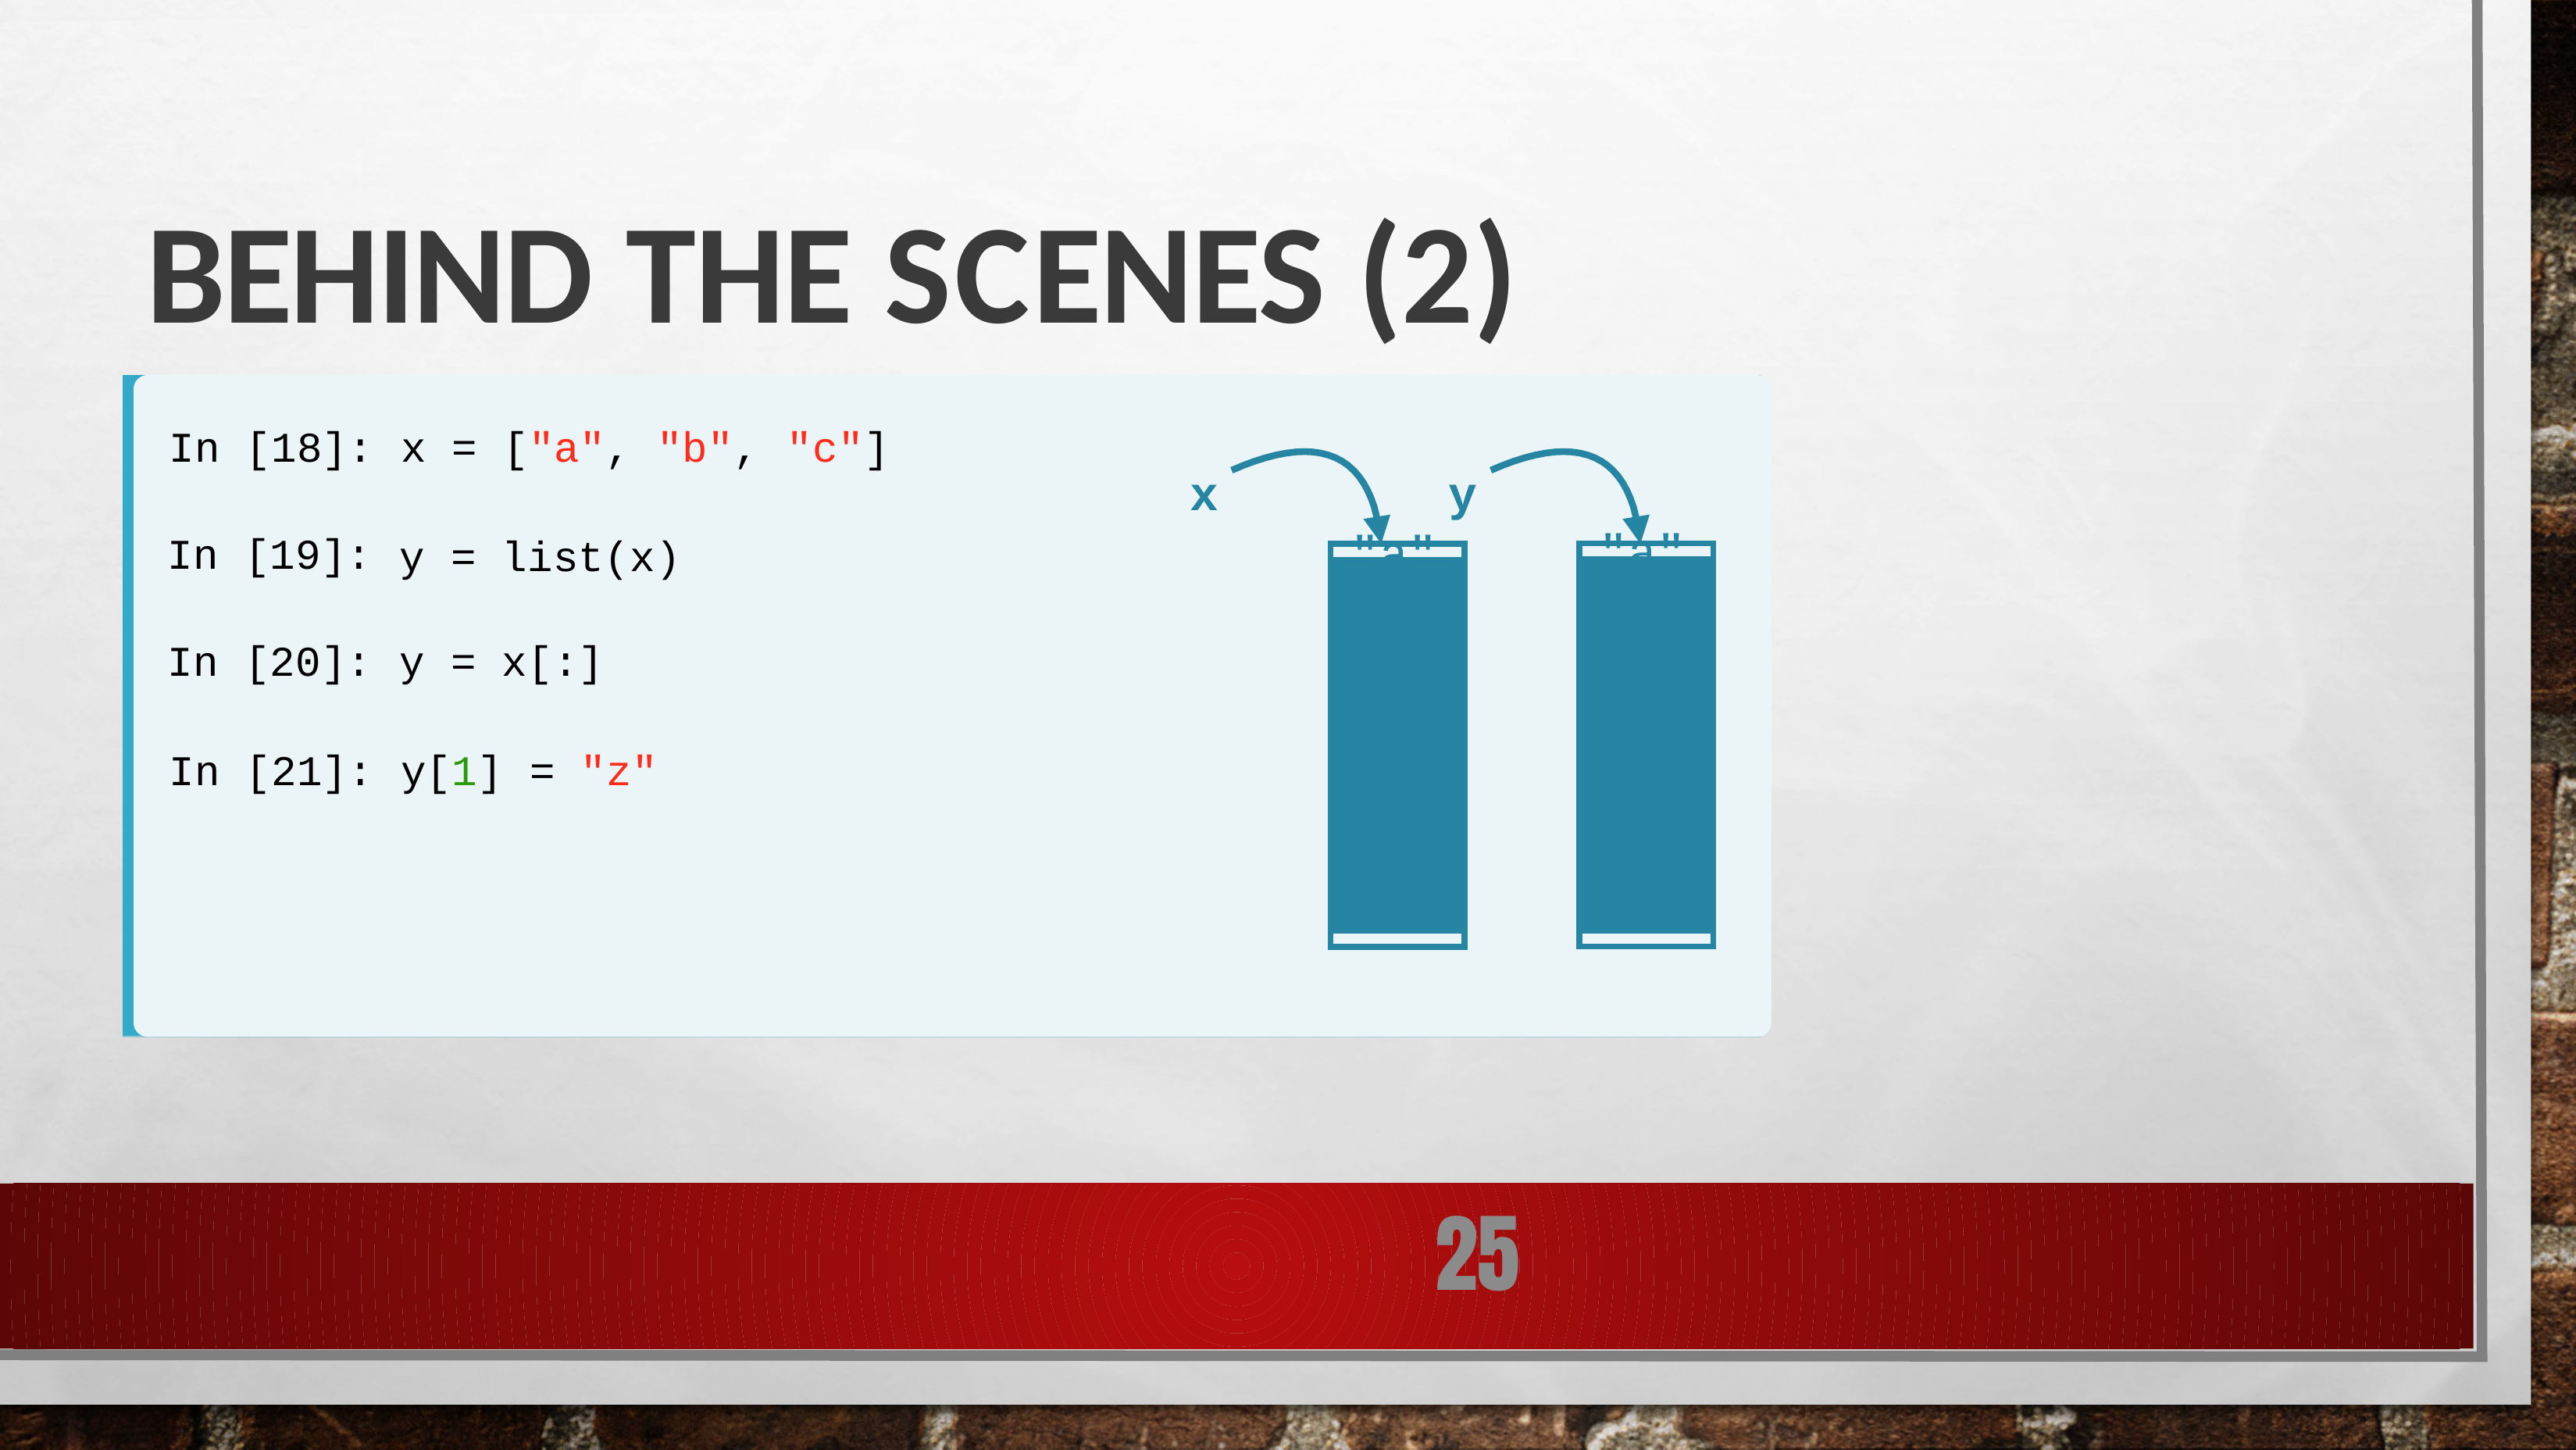

# Behind the scenes (2)

In [18]:
x = ["a", "b",

y = list(x)
"c"]

x
y

In [19]:
| "a" |
| --- |
| "b" |
| "c" |
| "a" |
| --- |
| "b" |
| "c" |
In [20]:
y = x[:]
In [21]:
y[1]
= "z"
25